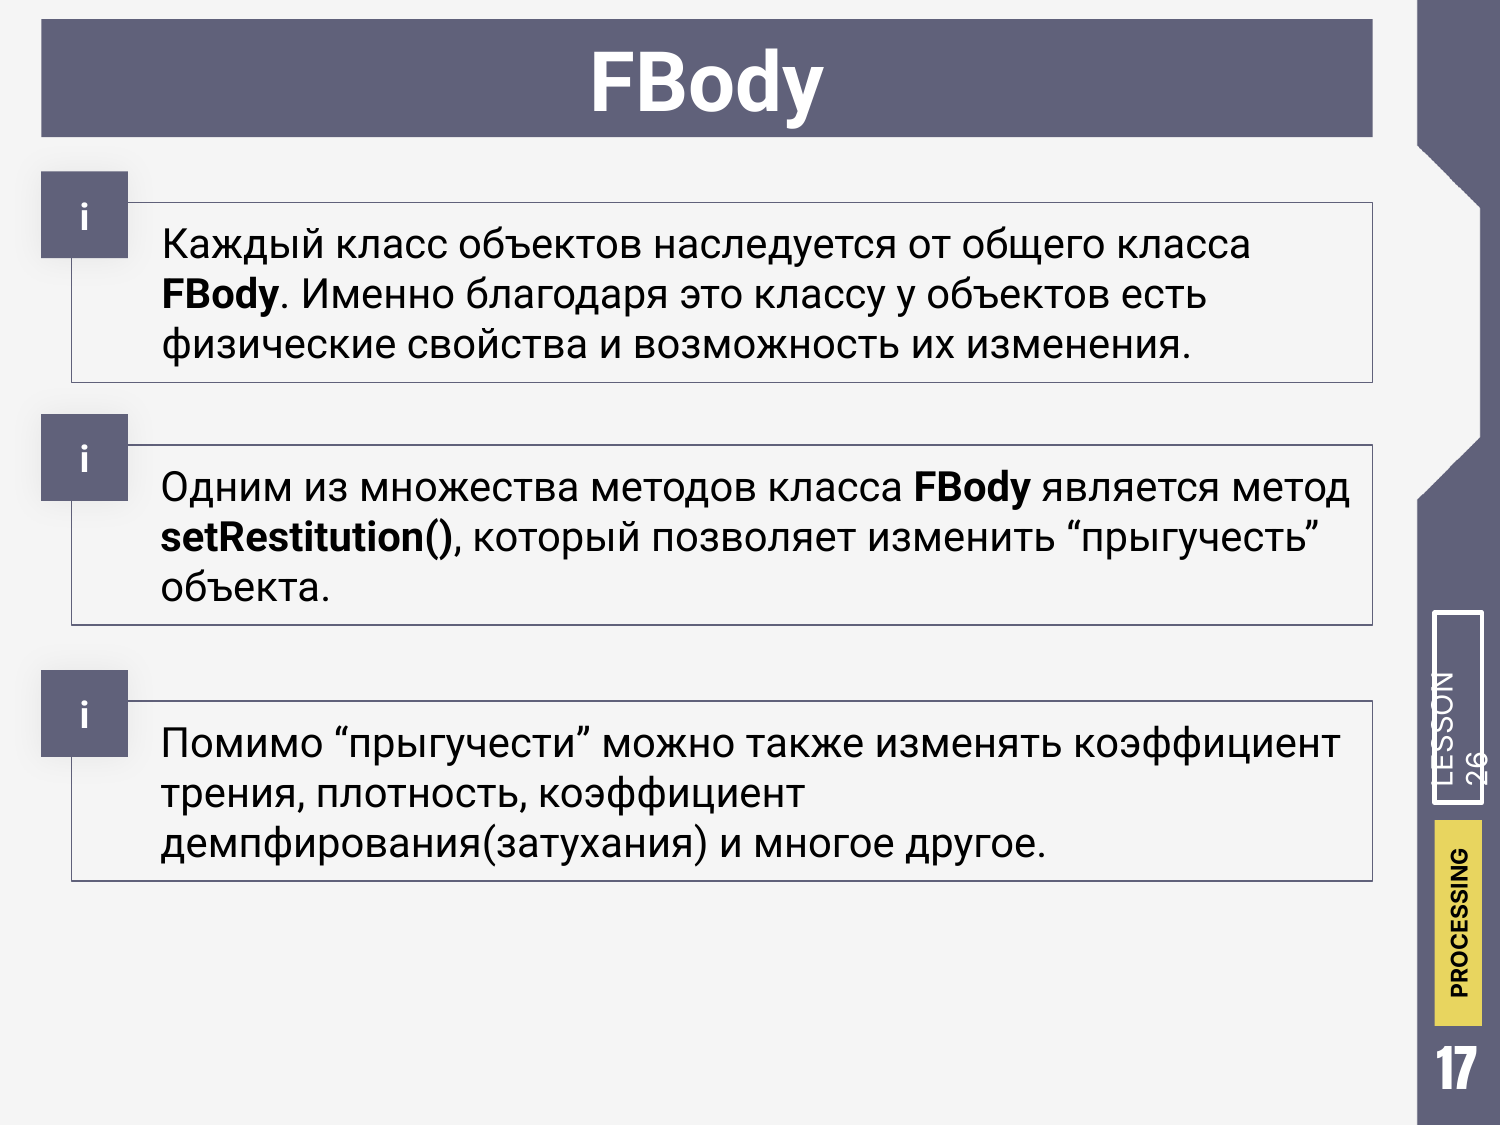

FBody
і
Каждый класс объектов наследуется от общего класса FBody. Именно благодаря это классу у объектов есть физические свойства и возможность их изменения.
і
Одним из множества методов класса FBody является метод setRestitution(), который позволяет изменить “прыгучесть” объекта.
і
LESSON 26
Помимо “прыгучести” можно также изменять коэффициент трения, плотность, коэффициент демпфирования(затухания) и многое другое.
17